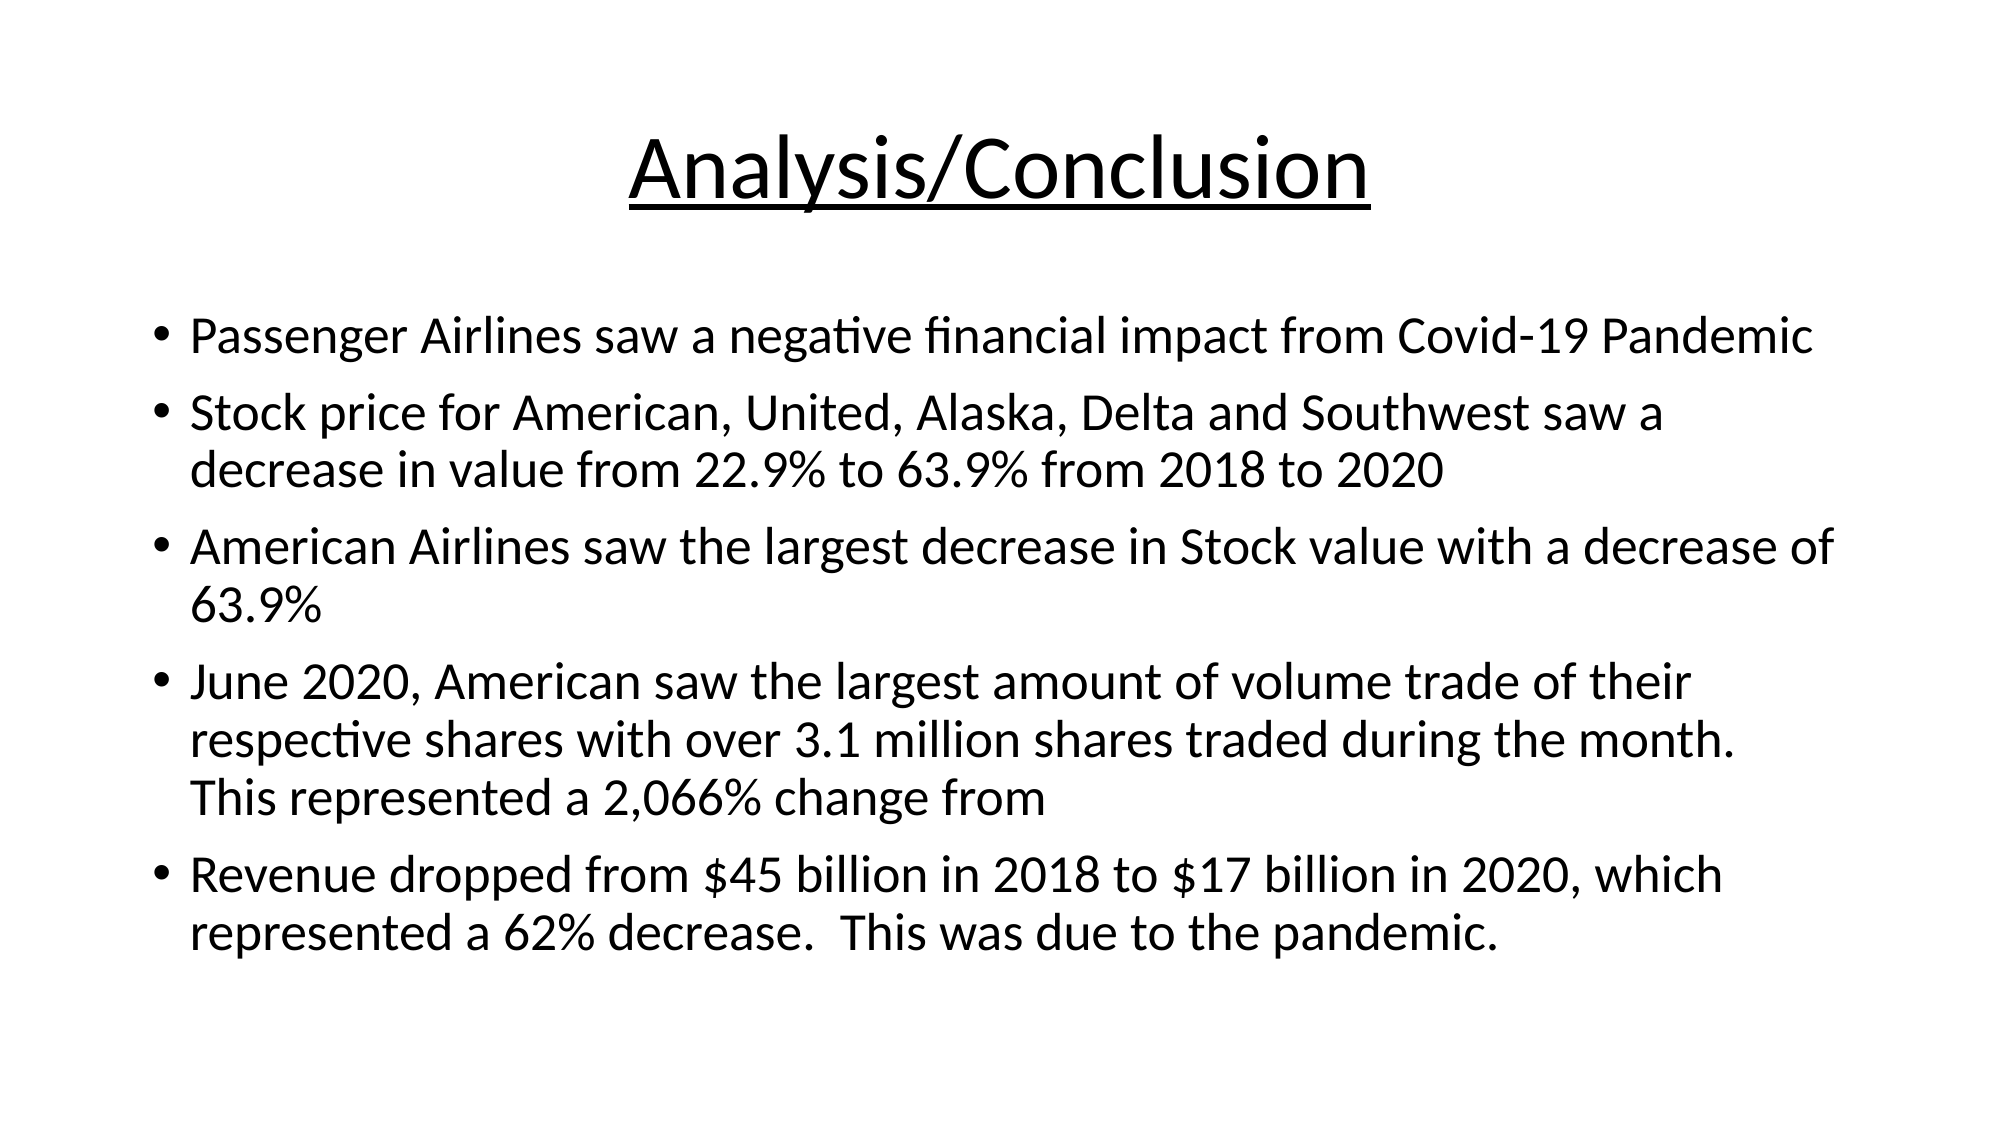

# Analysis/Conclusion
Passenger Airlines saw a negative financial impact from Covid-19 Pandemic
Stock price for American, United, Alaska, Delta and Southwest saw a decrease in value from 22.9% to 63.9% from 2018 to 2020
American Airlines saw the largest decrease in Stock value with a decrease of 63.9%
June 2020, American saw the largest amount of volume trade of their respective shares with over 3.1 million shares traded during the month.  This represented a 2,066% change from
Revenue dropped from $45 billion in 2018 to $17 billion in 2020, which represented a 62% decrease.  This was due to the pandemic.